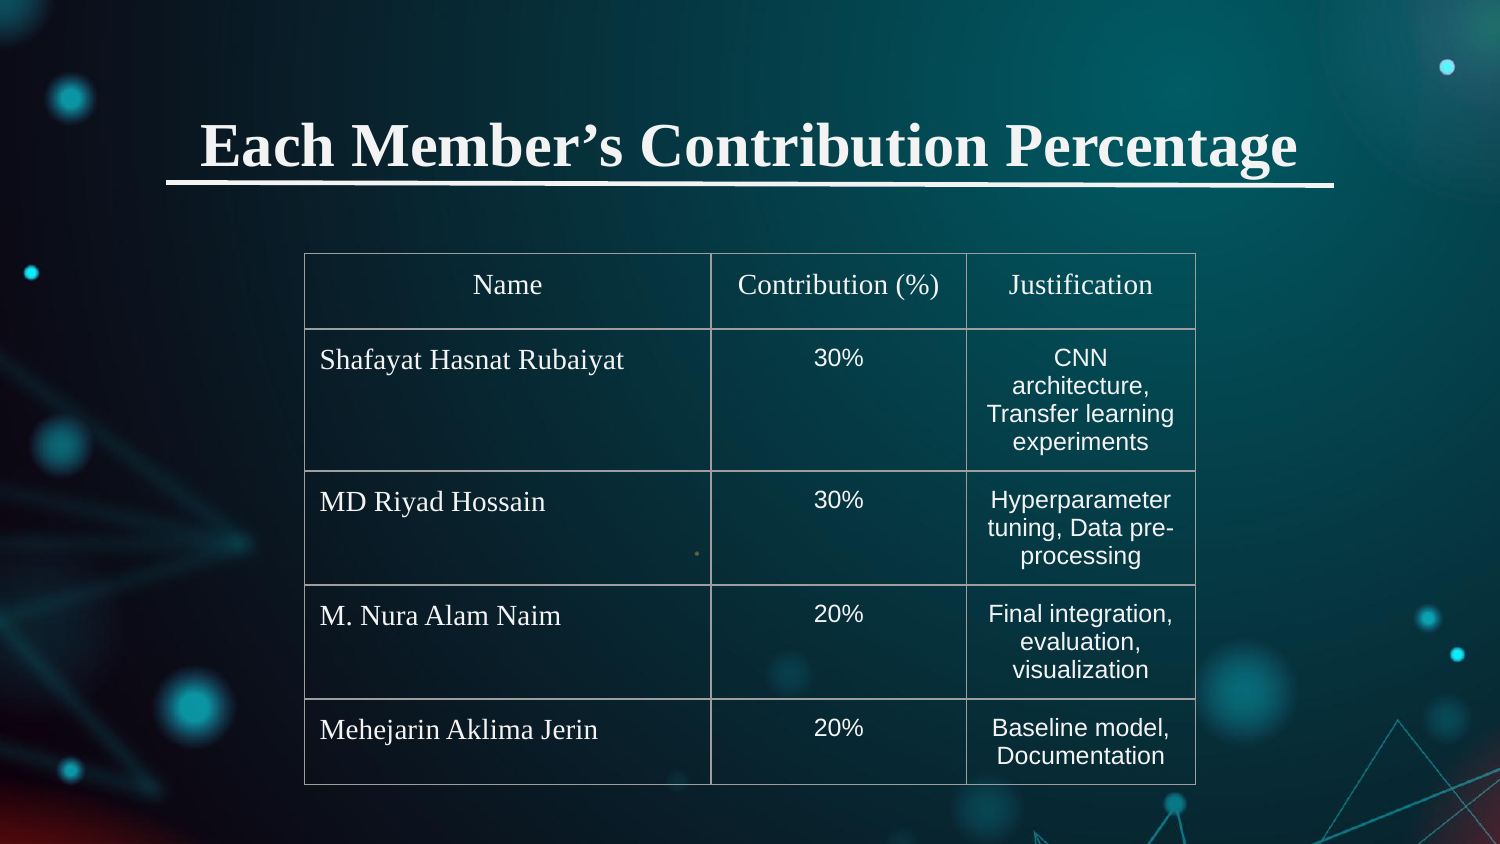

# Each Member’s Contribution Percentage
| Name | Contribution (%) | Justification |
| --- | --- | --- |
| Shafayat Hasnat Rubaiyat | 30% | CNN architecture, Transfer learning experiments |
| MD Riyad Hossain | 30% | Hyperparameter tuning, Data pre-processing |
| M. Nura Alam Naim | 20% | Final integration, evaluation, visualization |
| Mehejarin Aklima Jerin | 20% | Baseline model, Documentation |